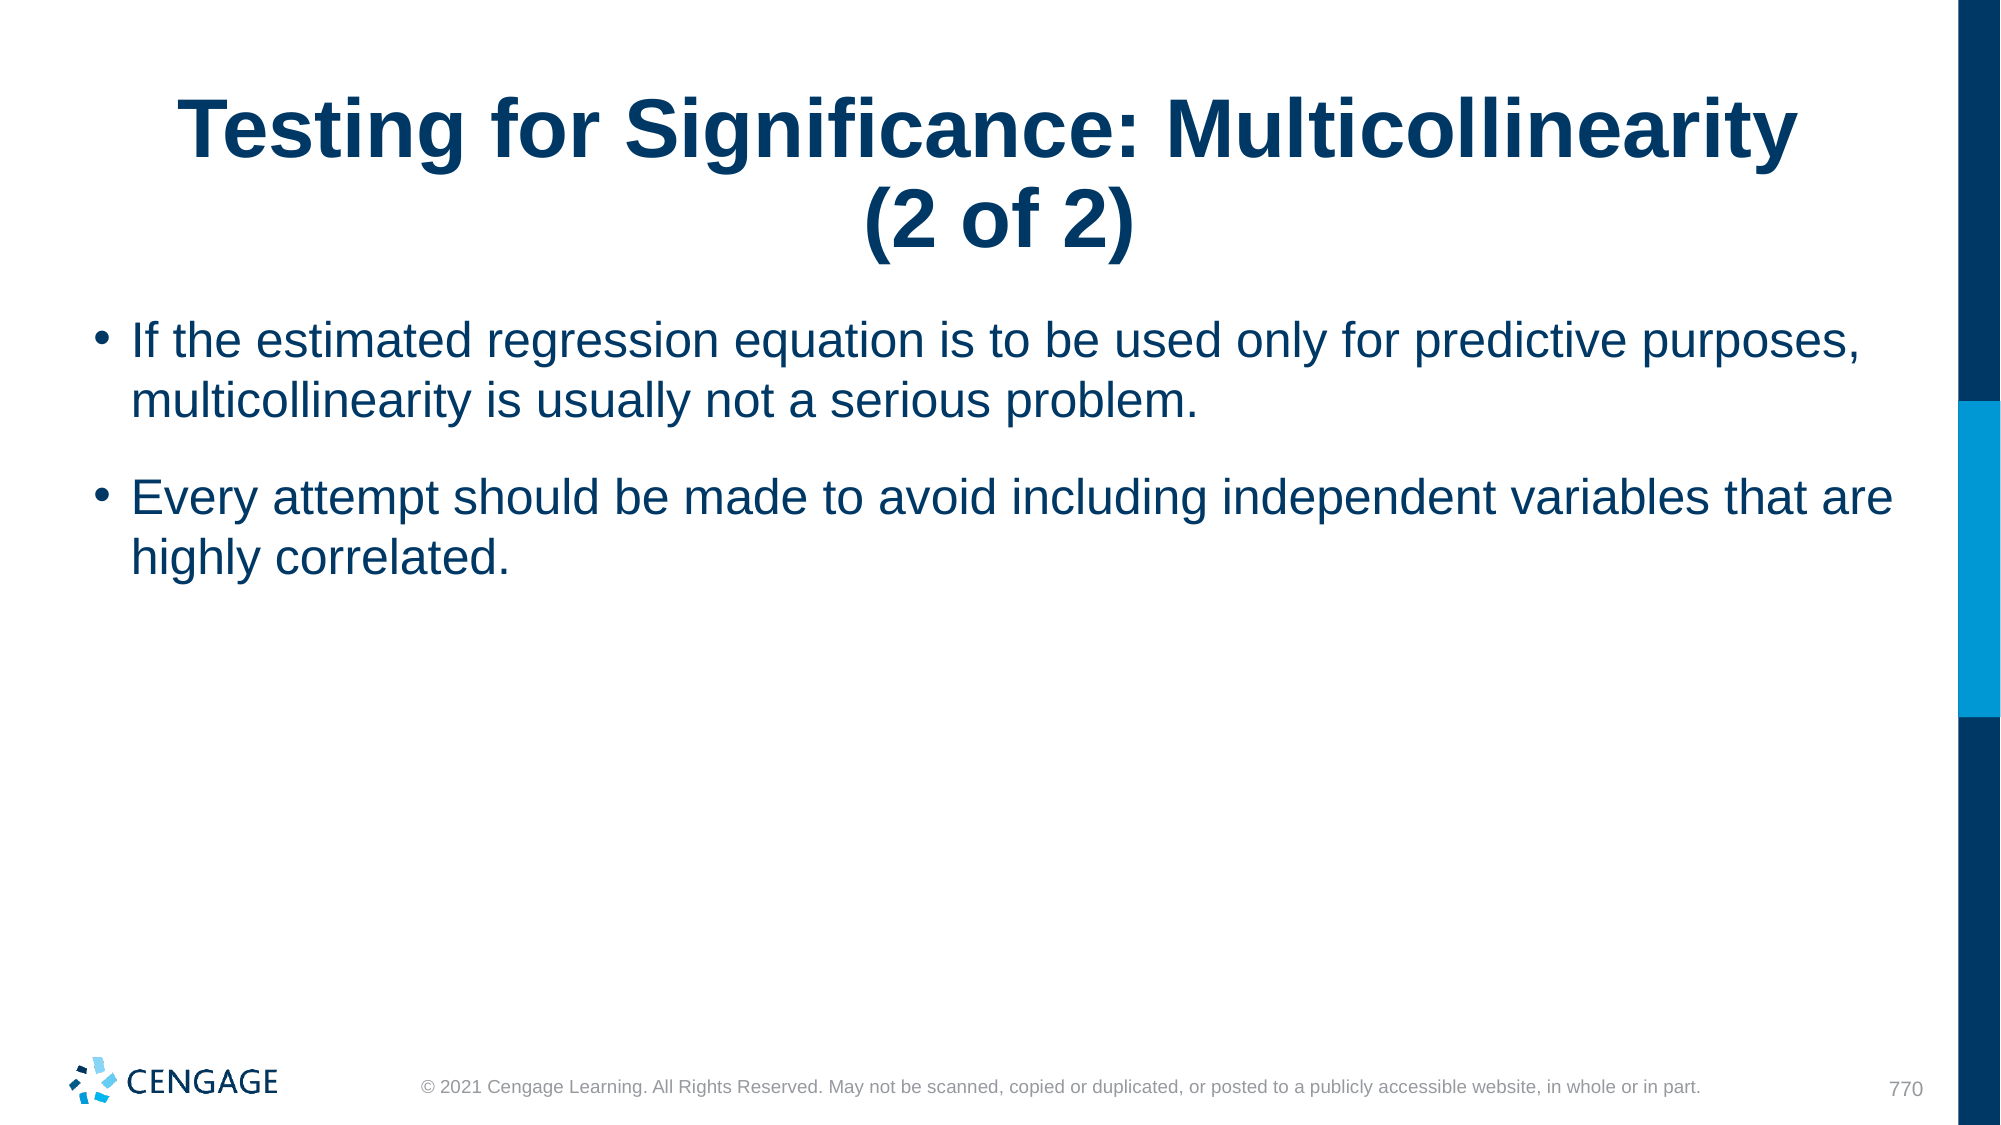

# Testing for Significance: Multicollinearity (2 of 2)
If the estimated regression equation is to be used only for predictive purposes, multicollinearity is usually not a serious problem.
Every attempt should be made to avoid including independent variables that are highly correlated.